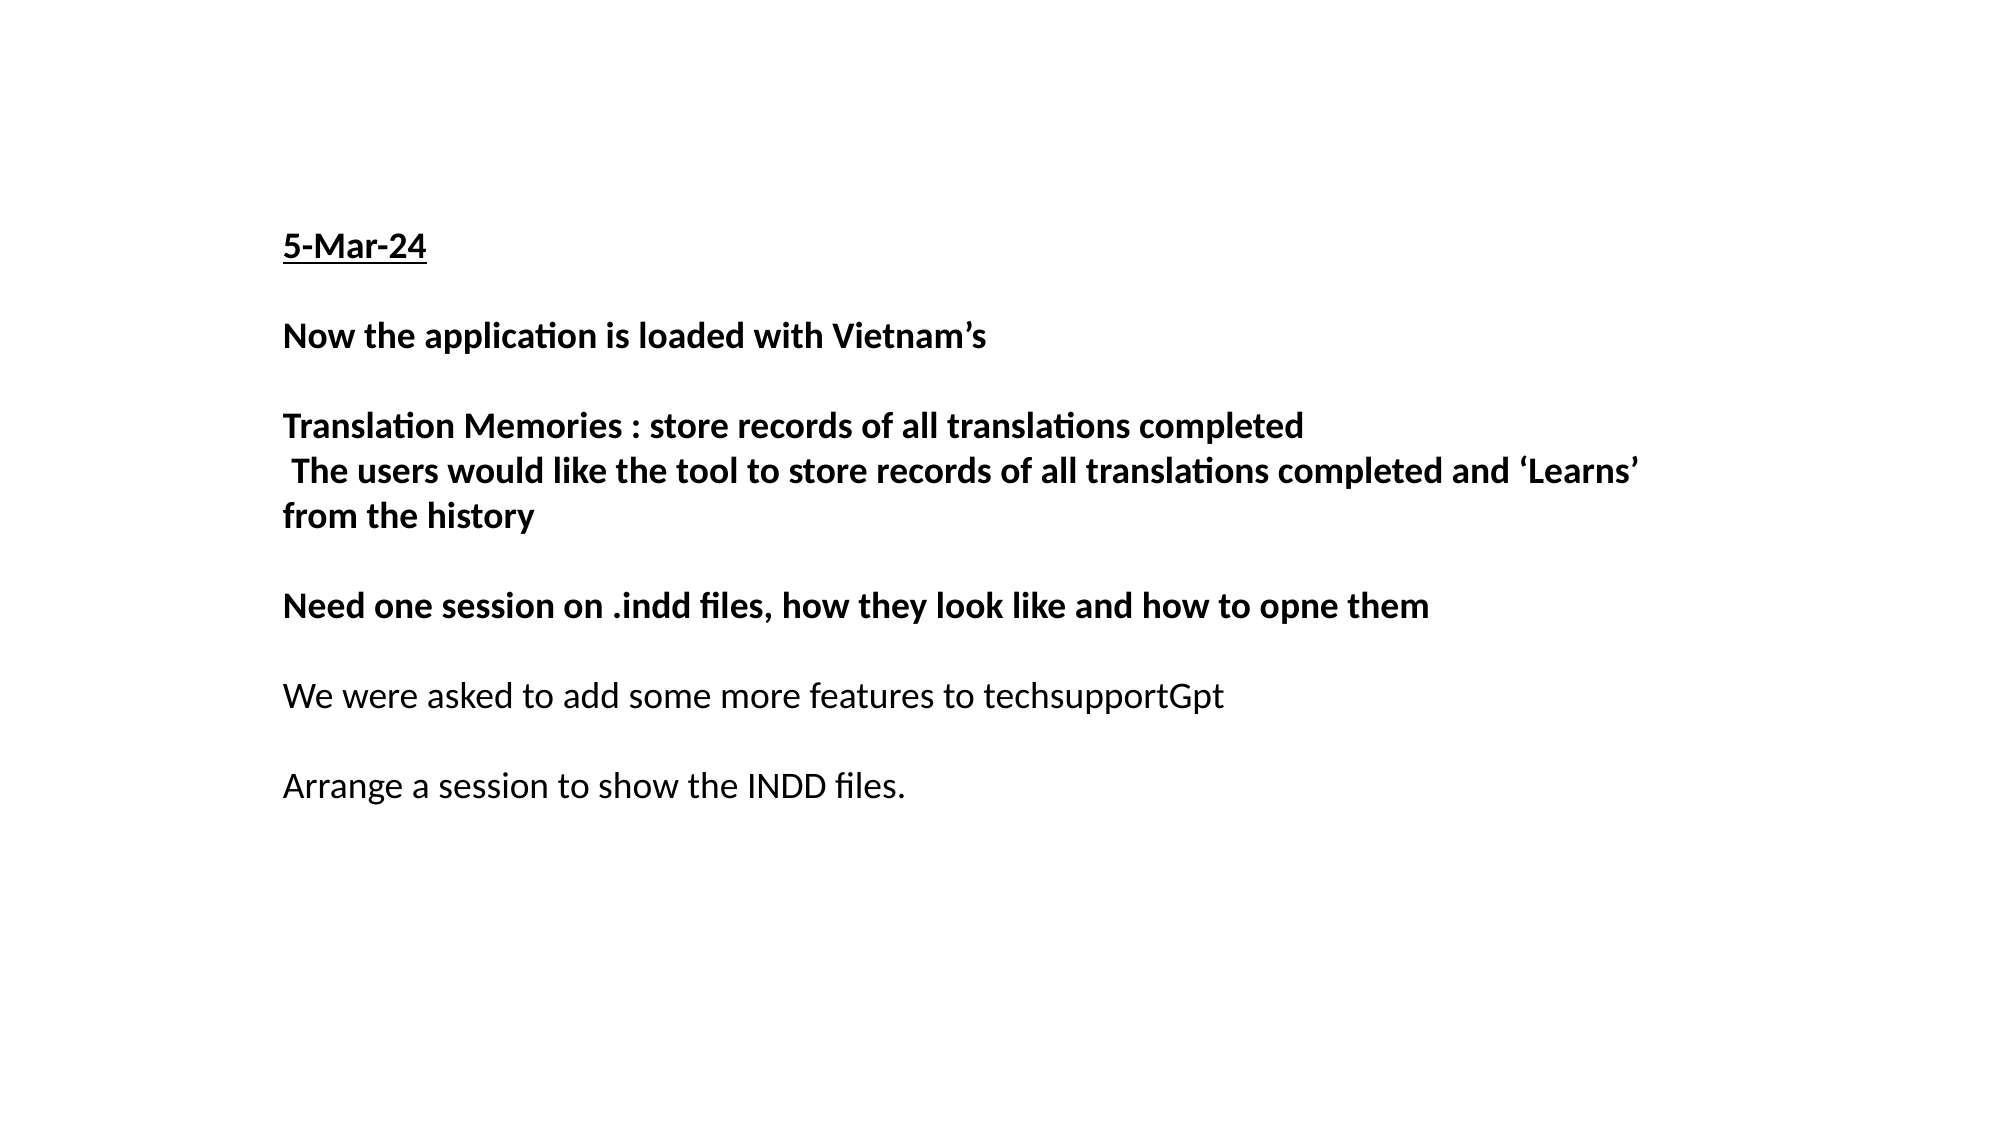

5-Mar-24

Now the application is loaded with Vietnam’s

Translation Memories : store records of all translations completed
 The users would like the tool to store records of all translations completed and ‘Learns’ from the history

Need one session on .indd files, how they look like and how to opne them

We were asked to add some more features to techsupportGpt

Arrange a session to show the INDD files.